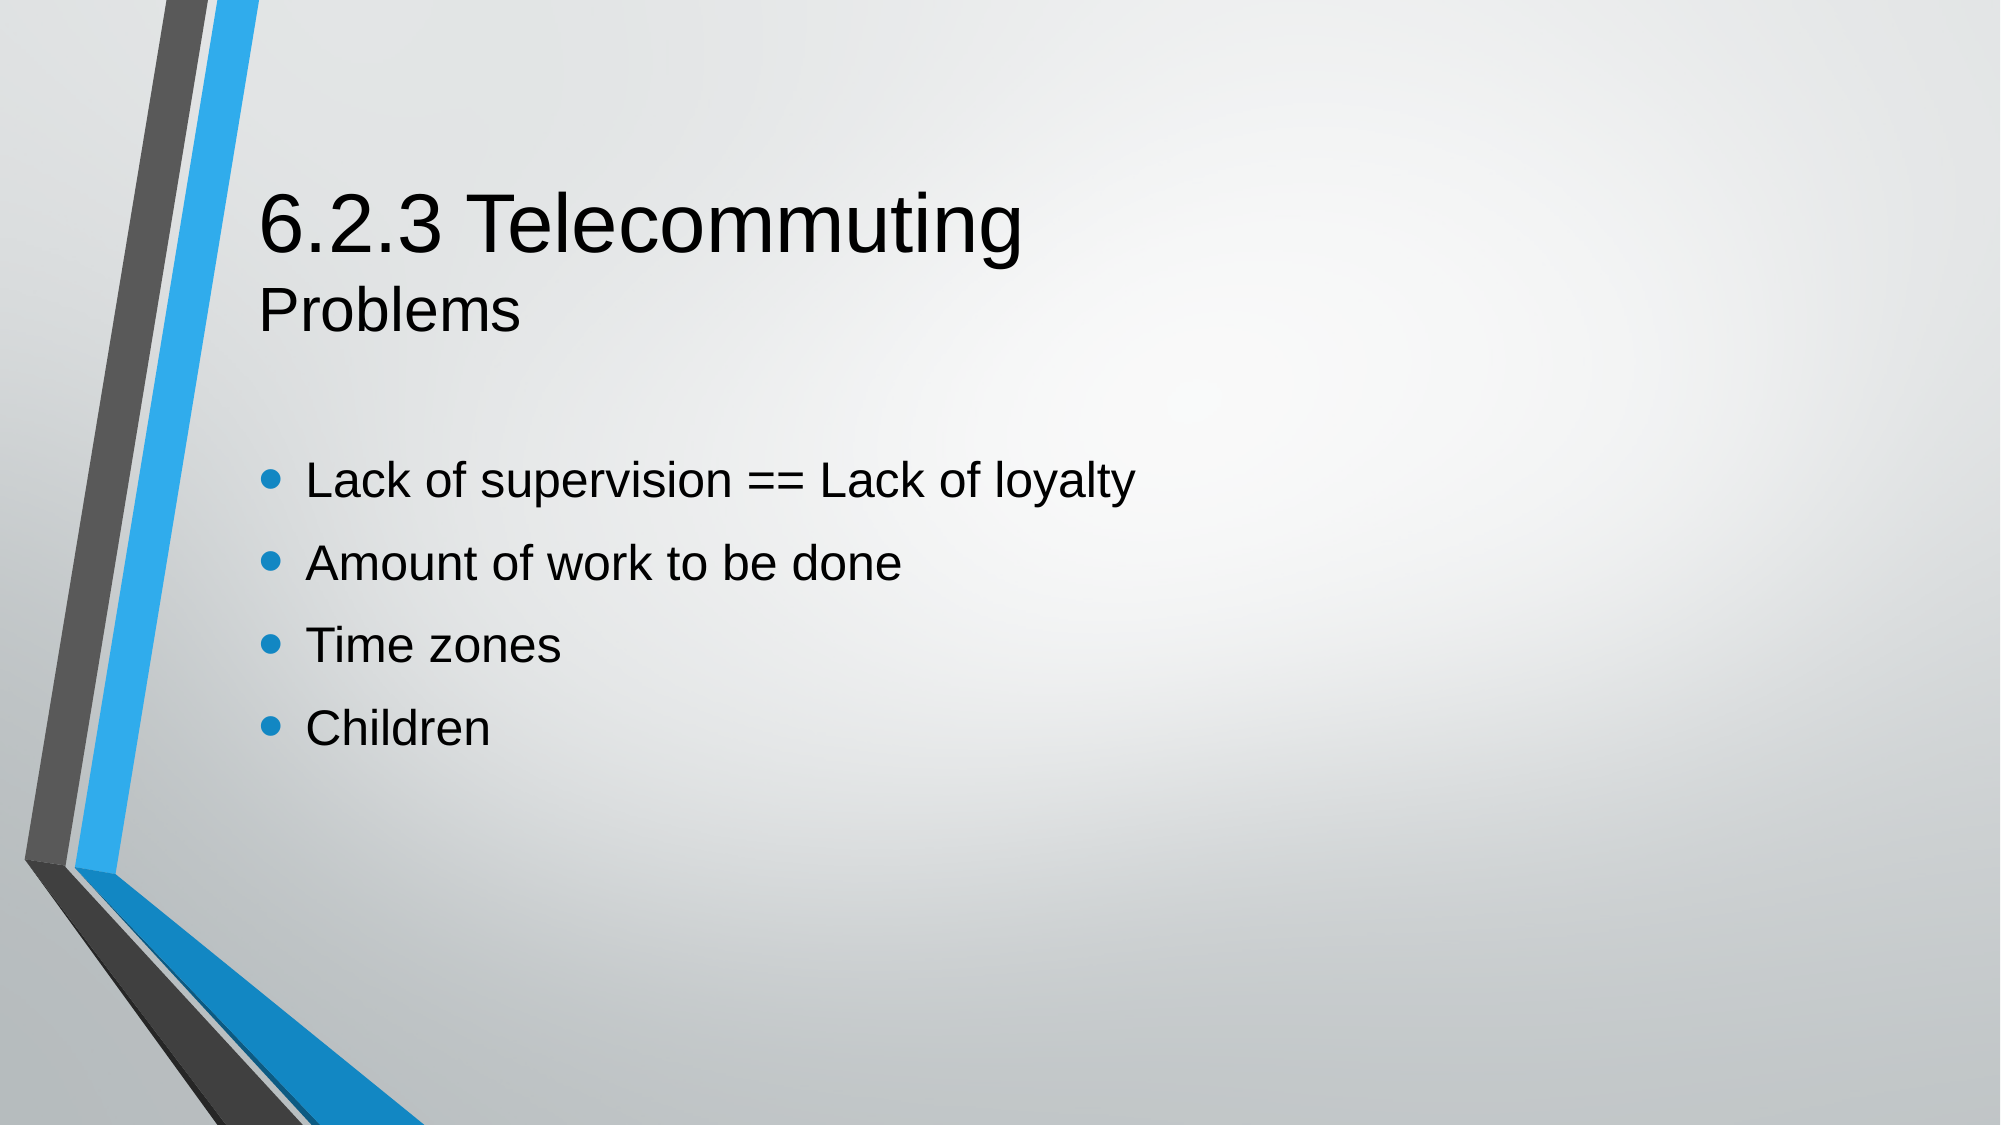

# 6.2.3 Telecommuting Problems
Lack of supervision == Lack of loyalty
Amount of work to be done
Time zones
Children